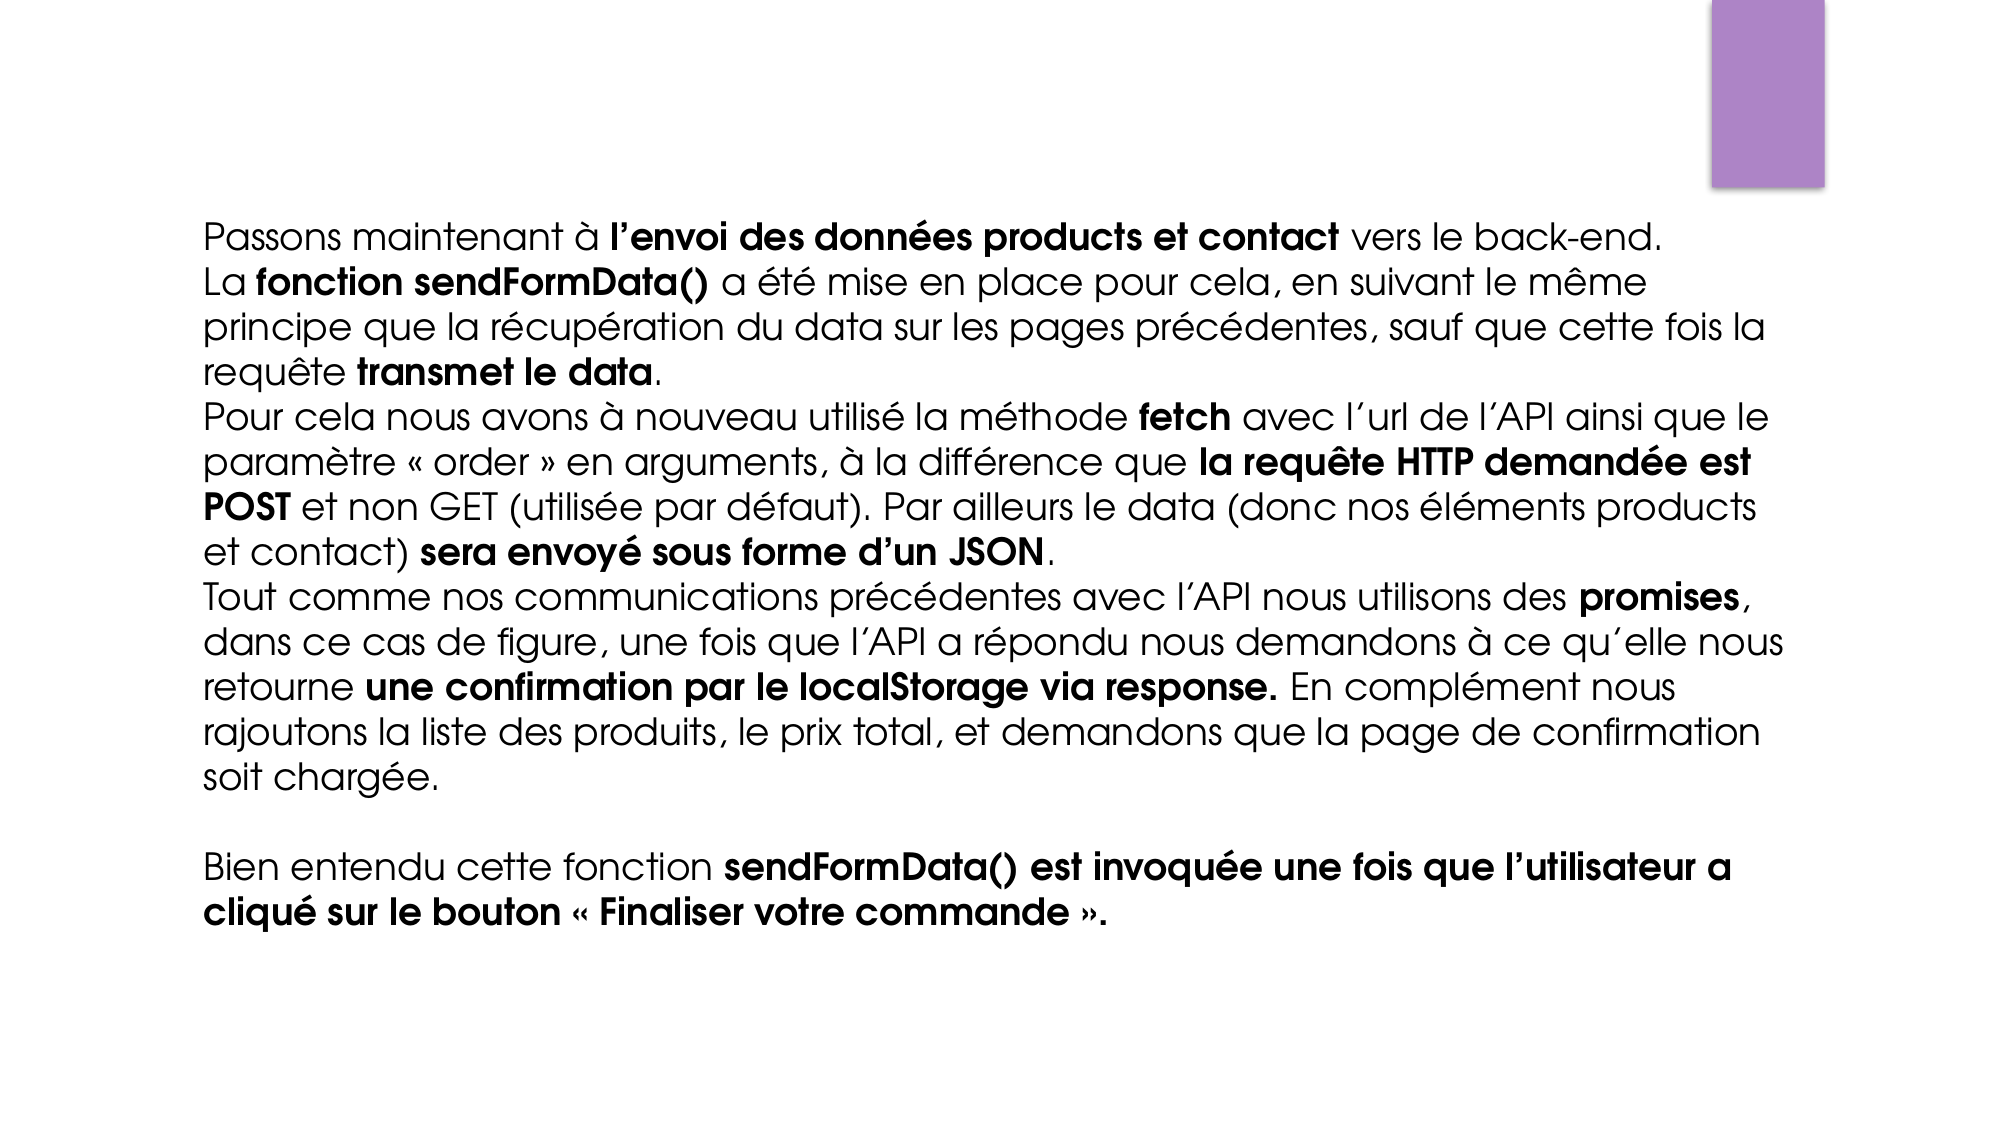

Passons maintenant à l’envoi des données products et contact vers le back-end.
La fonction sendFormData() a été mise en place pour cela, en suivant le même principe que la récupération du data sur les pages précédentes, sauf que cette fois la requête transmet le data.
Pour cela nous avons à nouveau utilisé la méthode fetch avec l’url de l’API ainsi que le paramètre « order » en arguments, à la différence que la requête HTTP demandée est POST et non GET (utilisée par défaut). Par ailleurs le data (donc nos éléments products et contact) sera envoyé sous forme d’un JSON.
Tout comme nos communications précédentes avec l’API nous utilisons des promises, dans ce cas de figure, une fois que l’API a répondu nous demandons à ce qu’elle nous retourne une confirmation par le localStorage via response. En complément nous rajoutons la liste des produits, le prix total, et demandons que la page de confirmation soit chargée.

Bien entendu cette fonction sendFormData() est invoquée une fois que l’utilisateur a cliqué sur le bouton « Finaliser votre commande ».